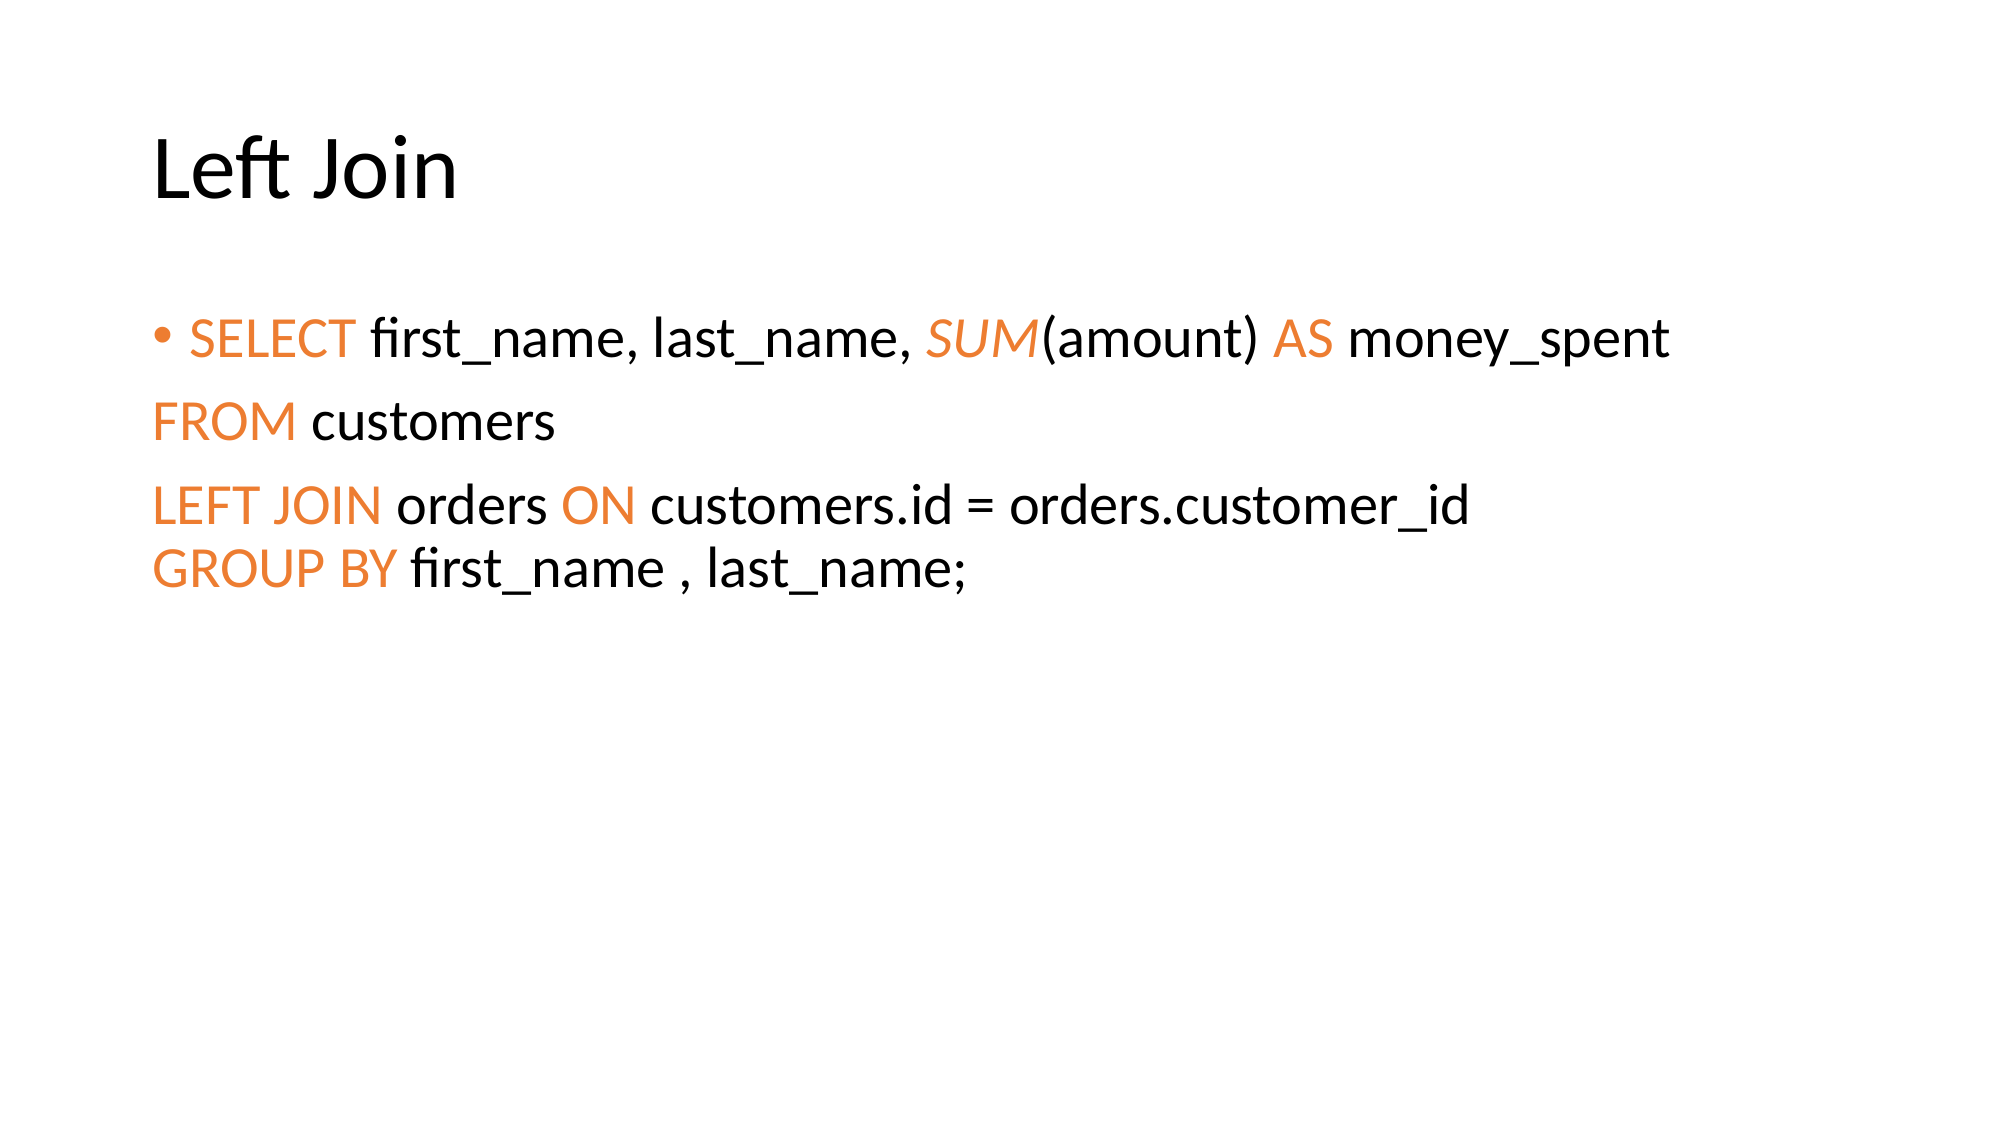

# Left Join
SELECT first_name, last_name, SUM(amount) AS money_spent
FROM customers
LEFT JOIN orders ON customers.id = orders.customer_id
GROUP BY first_name , last_name;